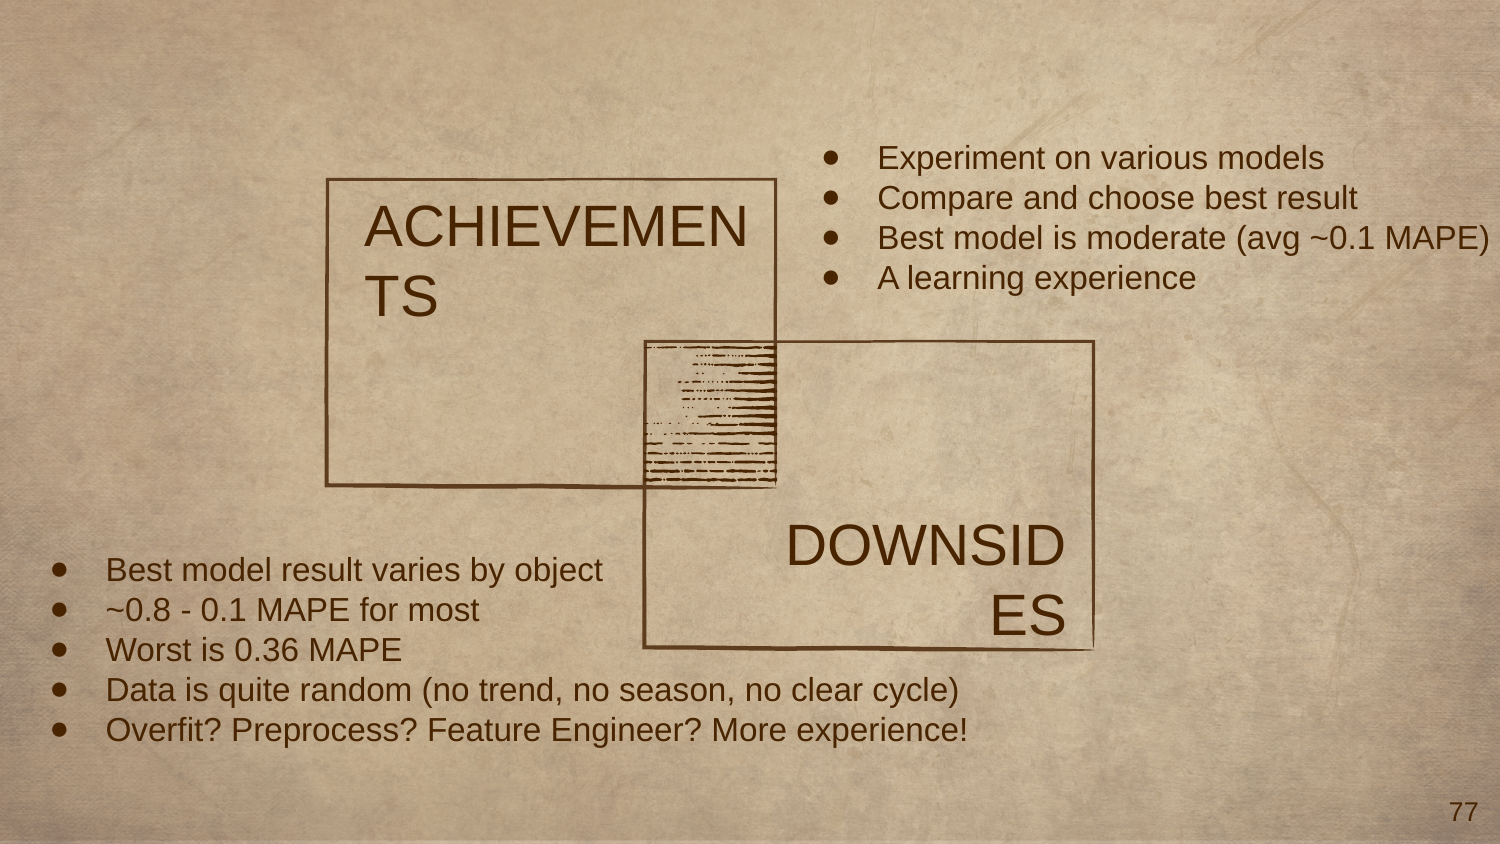

Experiment on various models
Compare and choose best result
Best model is moderate (avg ~0.1 MAPE)
A learning experience

# ACHIEVEMENTS
Best model result varies by object
~0.8 - 0.1 MAPE for most
Worst is 0.36 MAPE
Data is quite random (no trend, no season, no clear cycle)
Overfit? Preprocess? Feature Engineer? More experience!
DOWNSIDES
77